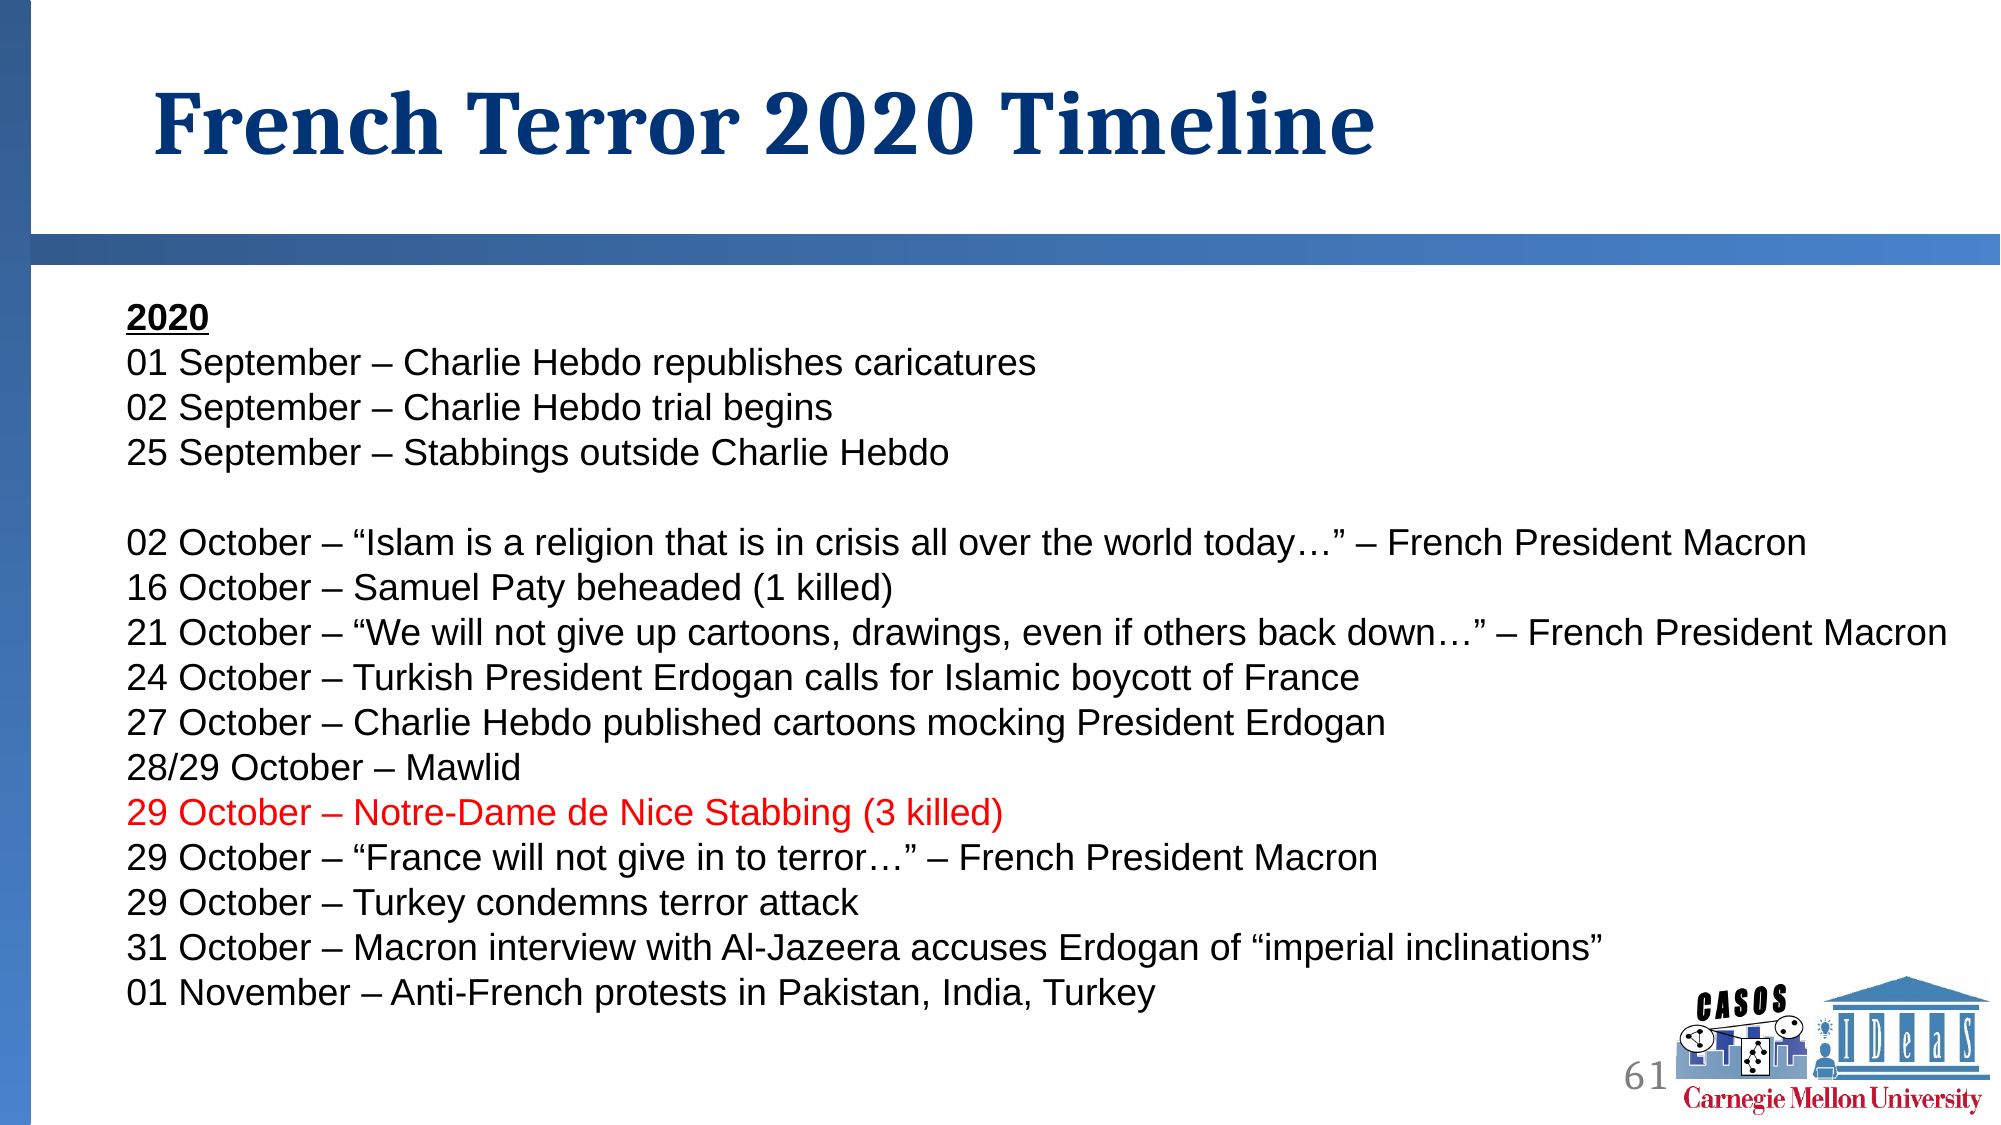

# French Terror 2020 Timeline
2020
01 September – Charlie Hebdo republishes caricatures
02 September – Charlie Hebdo trial begins
25 September – Stabbings outside Charlie Hebdo

02 October – “Islam is a religion that is in crisis all over the world today…” – French President Macron
16 October – Samuel Paty beheaded (1 killed)
21 October – “We will not give up cartoons, drawings, even if others back down…” – French President Macron
24 October – Turkish President Erdogan calls for Islamic boycott of France
27 October – Charlie Hebdo published cartoons mocking President Erdogan
28/29 October – Mawlid
29 October – Notre-Dame de Nice Stabbing (3 killed)
29 October – “France will not give in to terror…” – French President Macron
29 October – Turkey condemns terror attack
31 October – Macron interview with Al-Jazeera accuses Erdogan of “imperial inclinations”
01 November – Anti-French protests in Pakistan, India, Turkey
61